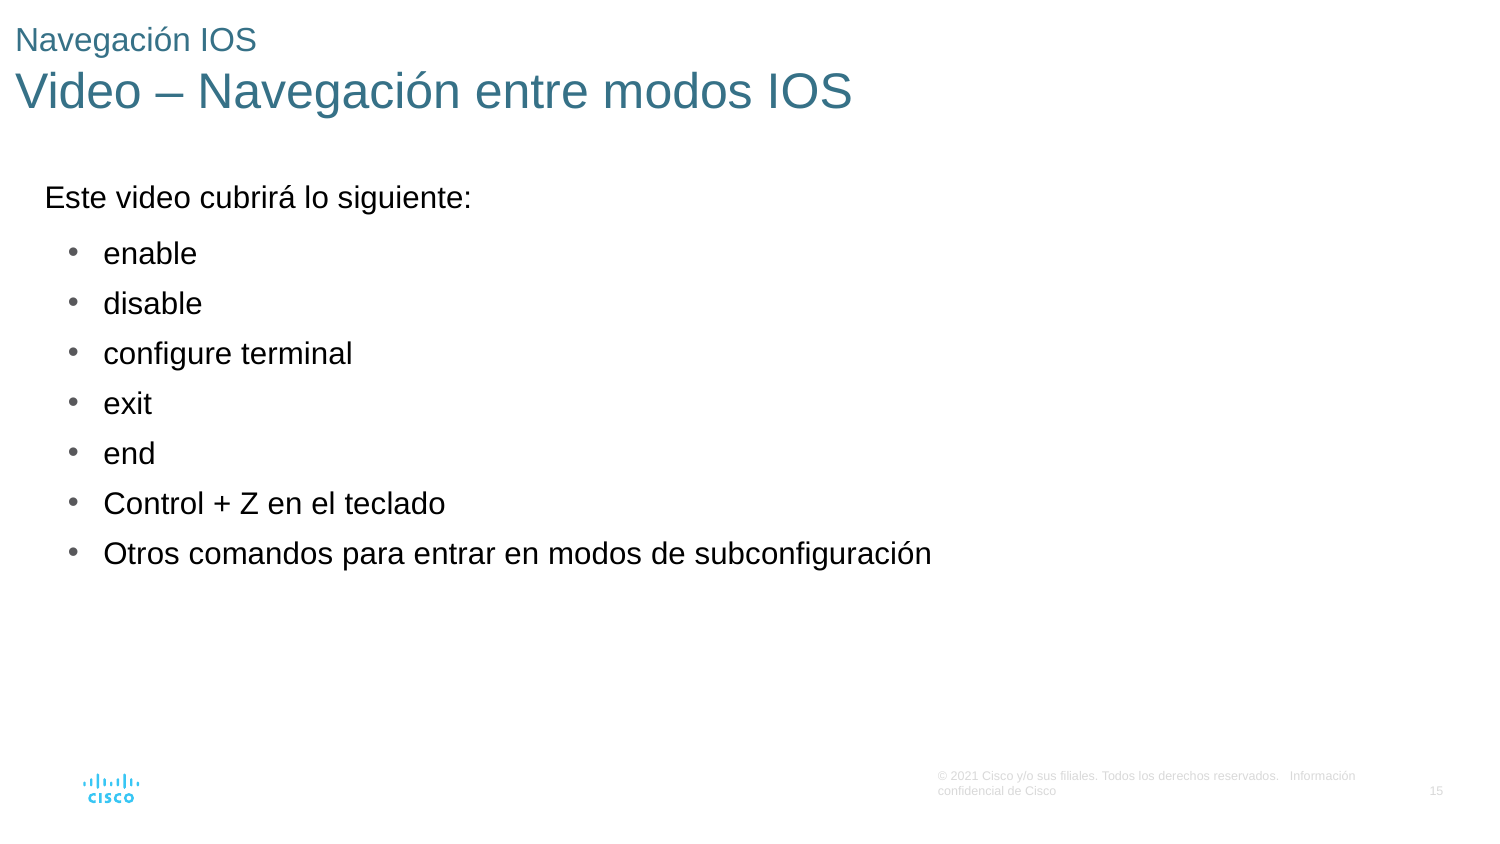

# Navegación IOS Video – Navegación entre modos IOS
Este video cubrirá lo siguiente:
enable
disable
configure terminal
exit
end
Control + Z en el teclado
Otros comandos para entrar en modos de subconfiguración